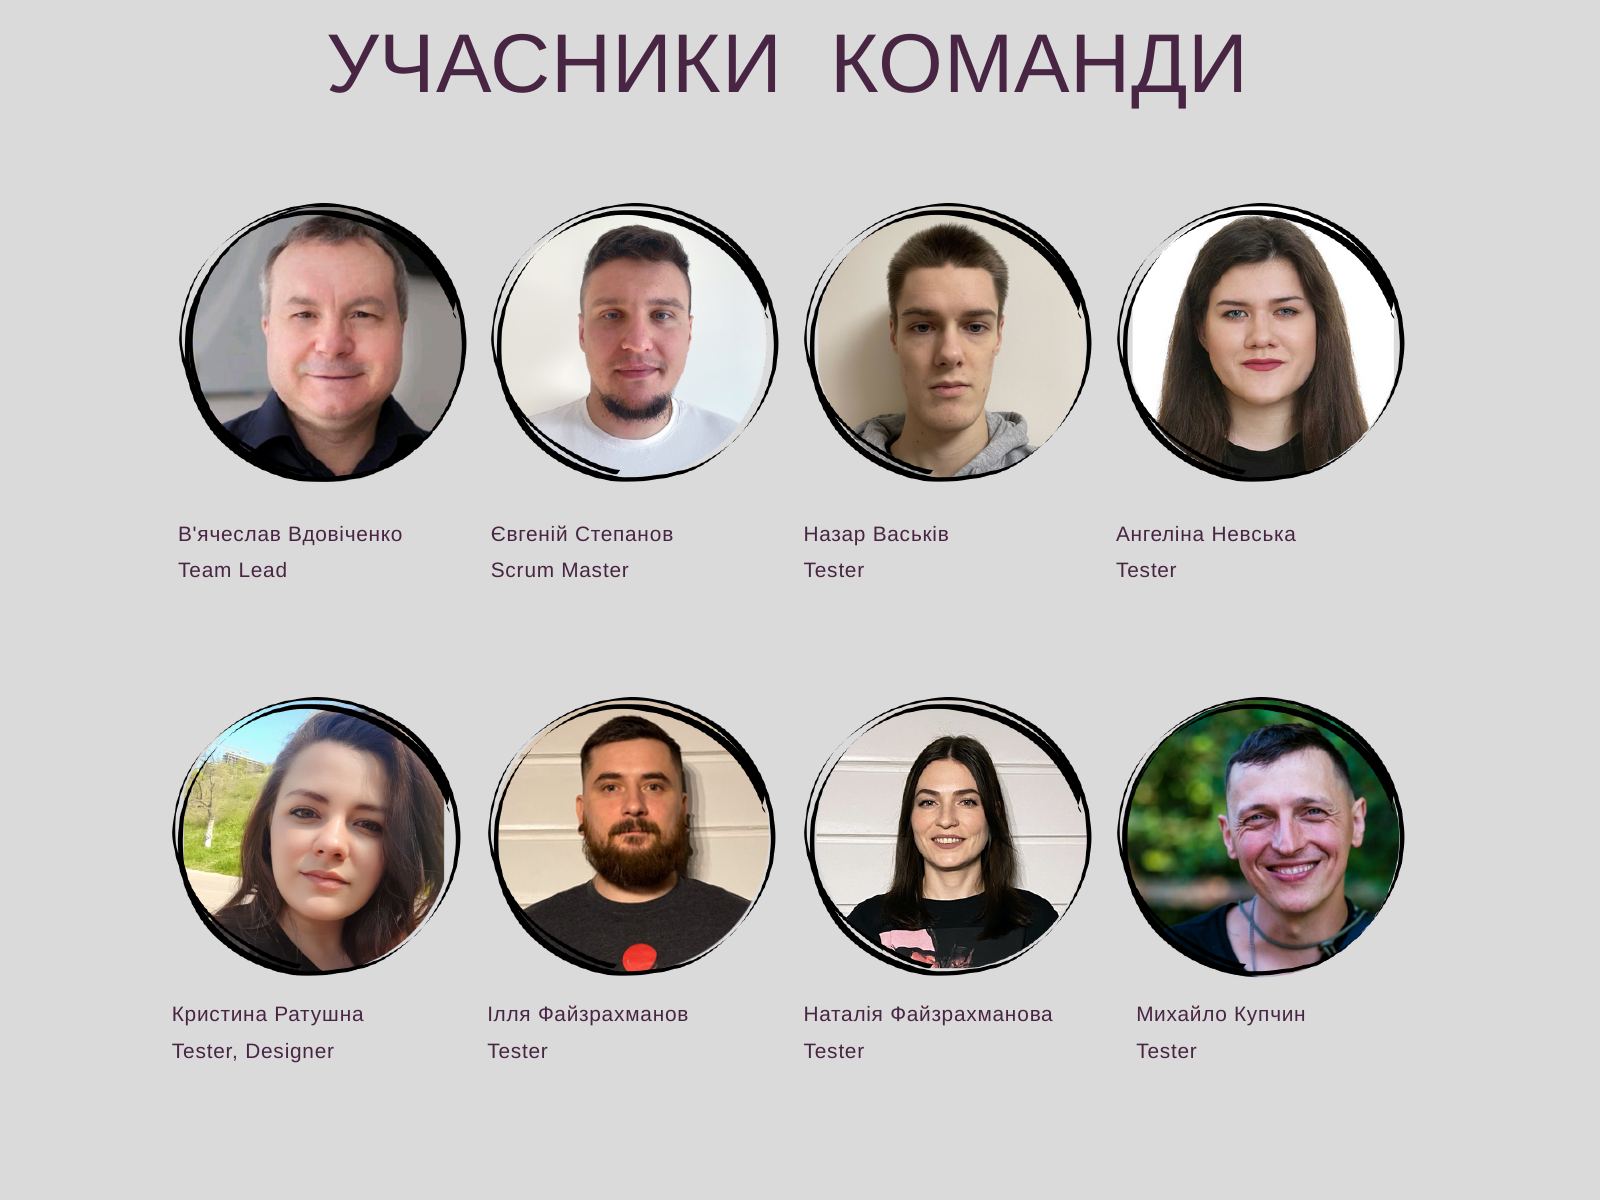

УЧАСНИКИ  КОМАНДИ

В'ячеслав Вдовіченко
Team Lead
Євгеній Степанов
Scrum Master
Назар Васьків
Tester
Ангеліна Невська
Tester

Кристина Ратушна
Tester, Designer
Ілля Файзрахманов
Tester
Наталія Файзрахманова
Tester
Михайло Купчин
Tester